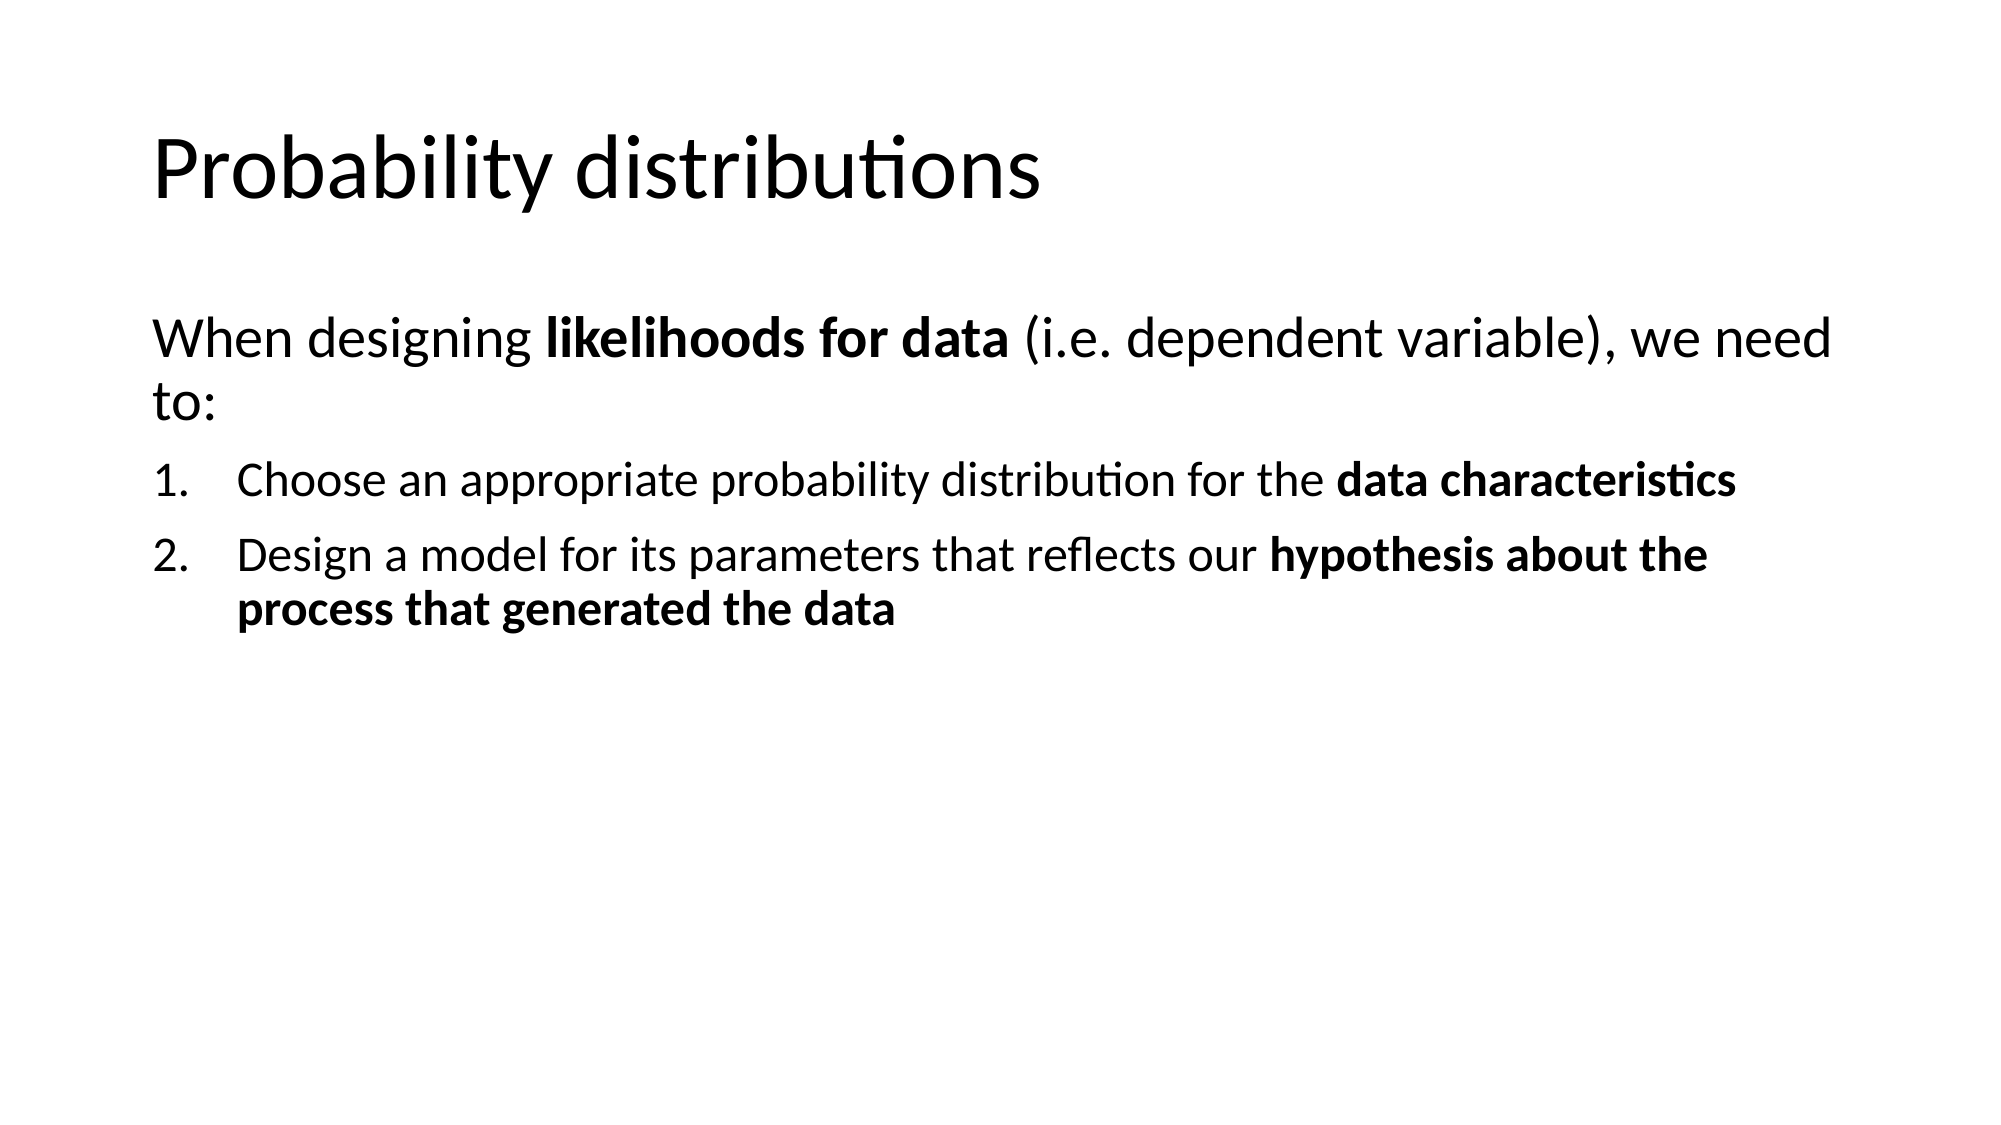

# Probability distributions
When designing likelihoods for data (i.e. dependent variable), we need to:
Choose an appropriate probability distribution for the data characteristics
Design a model for its parameters that reflects our hypothesis about the process that generated the data